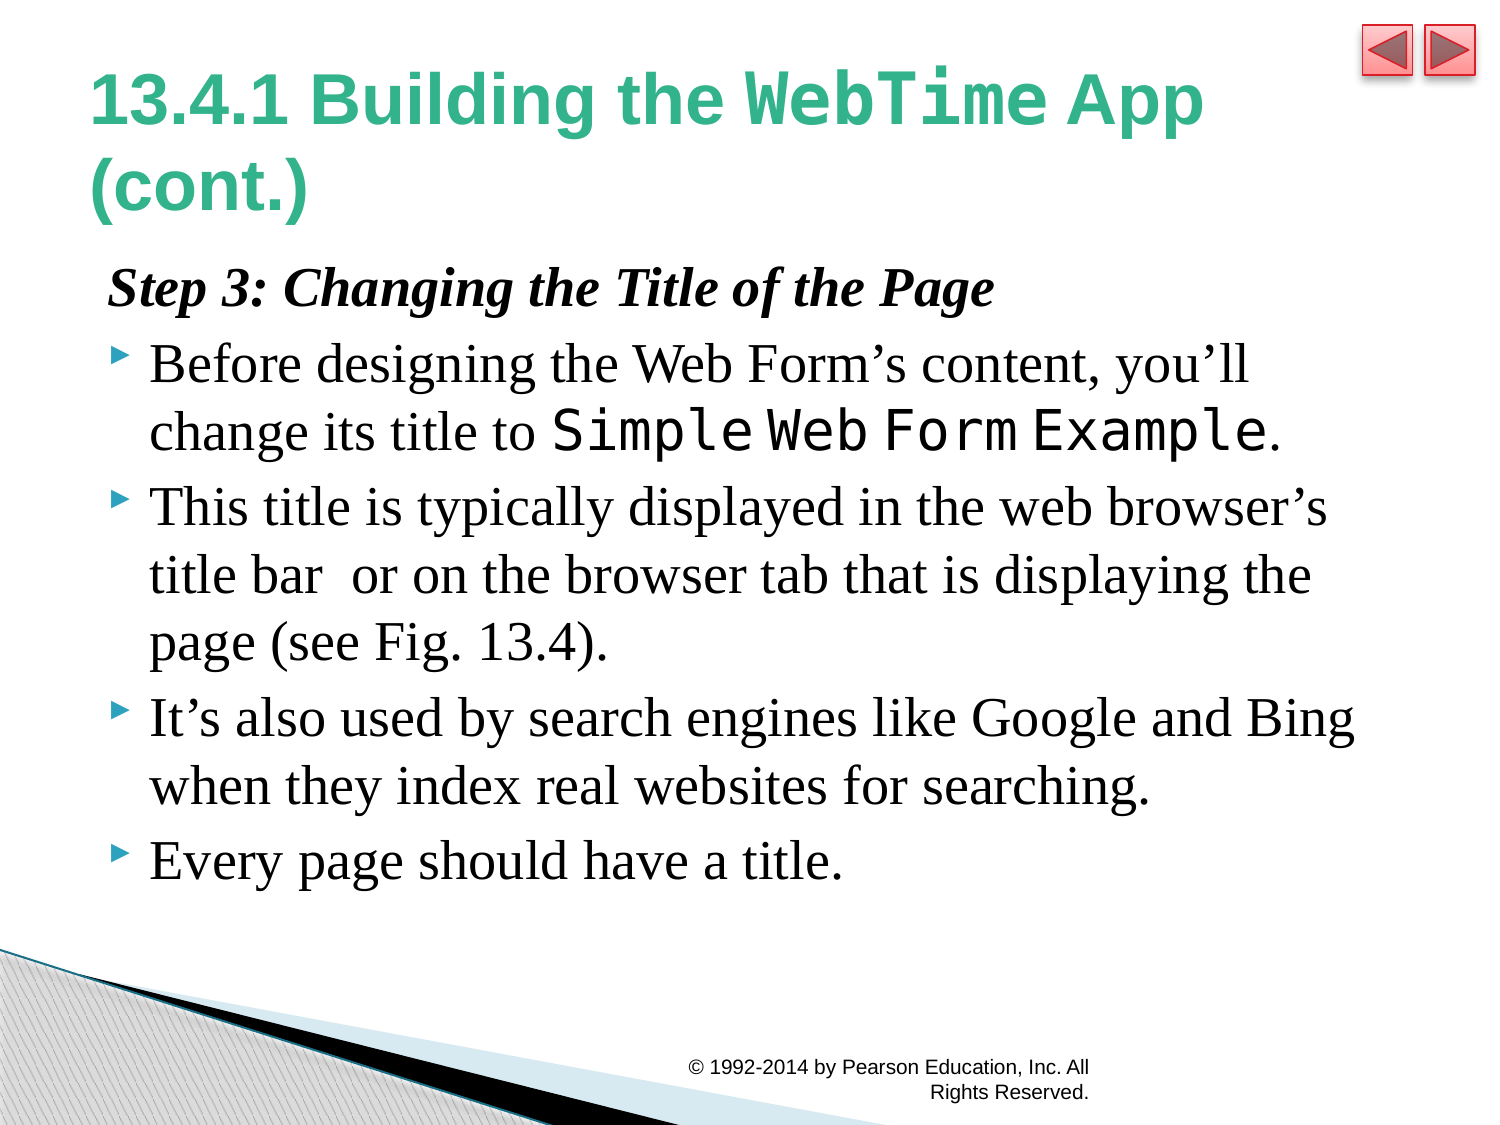

# 13.4.1 Building the WebTime App (cont.)
Step 3: Changing the Title of the Page
Before designing the Web Form’s content, you’ll change its title to Simple Web Form Example.
This title is typically displayed in the web browser’s title bar  or on the browser tab that is displaying the page (see Fig. 13.4).
It’s also used by search engines like Google and Bing when they index real websites for searching.
Every page should have a title.
© 1992-2014 by Pearson Education, Inc. All Rights Reserved.